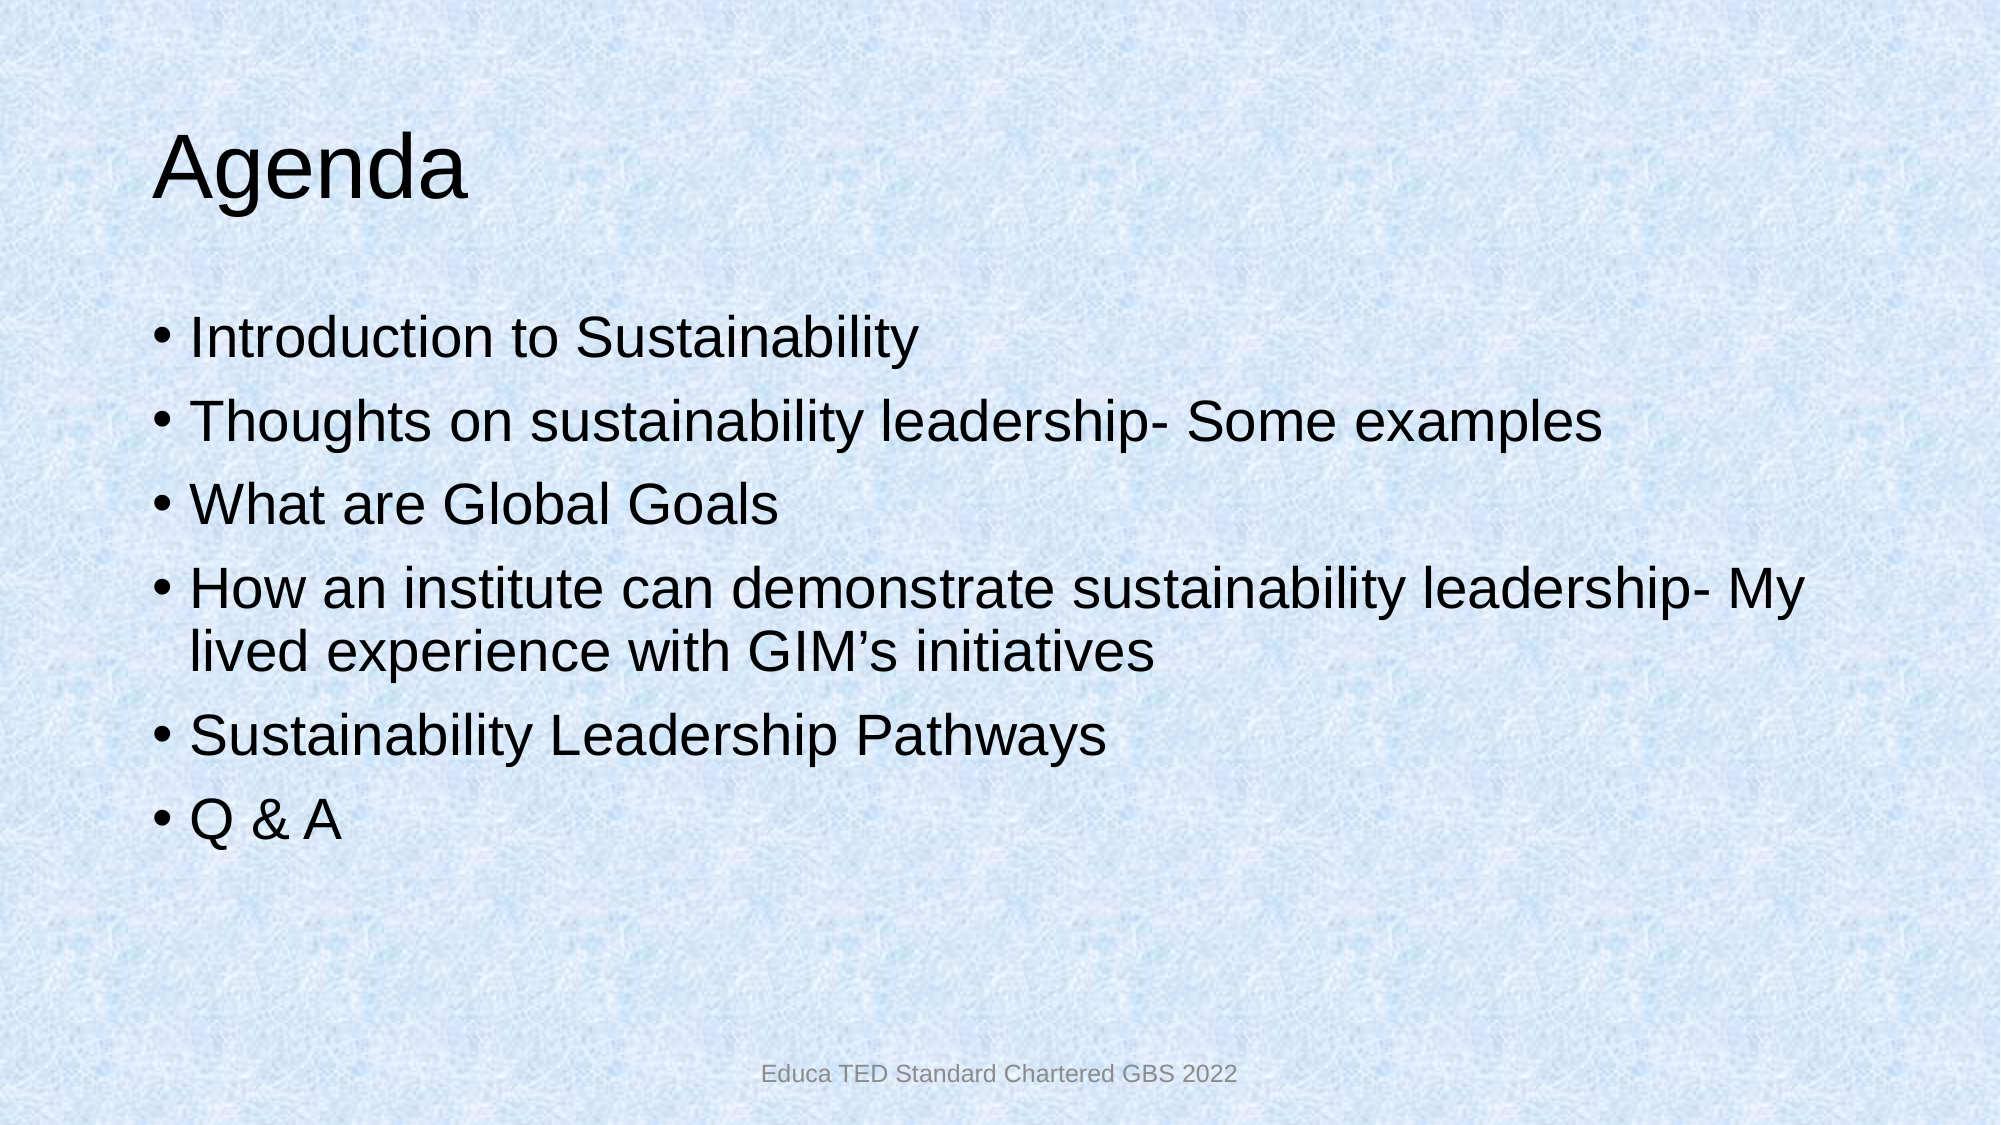

# Agenda
Introduction to Sustainability
Thoughts on sustainability leadership- Some examples
What are Global Goals
How an institute can demonstrate sustainability leadership- My lived experience with GIM’s initiatives
Sustainability Leadership Pathways
Q & A
Educa TED Standard Chartered GBS 2022